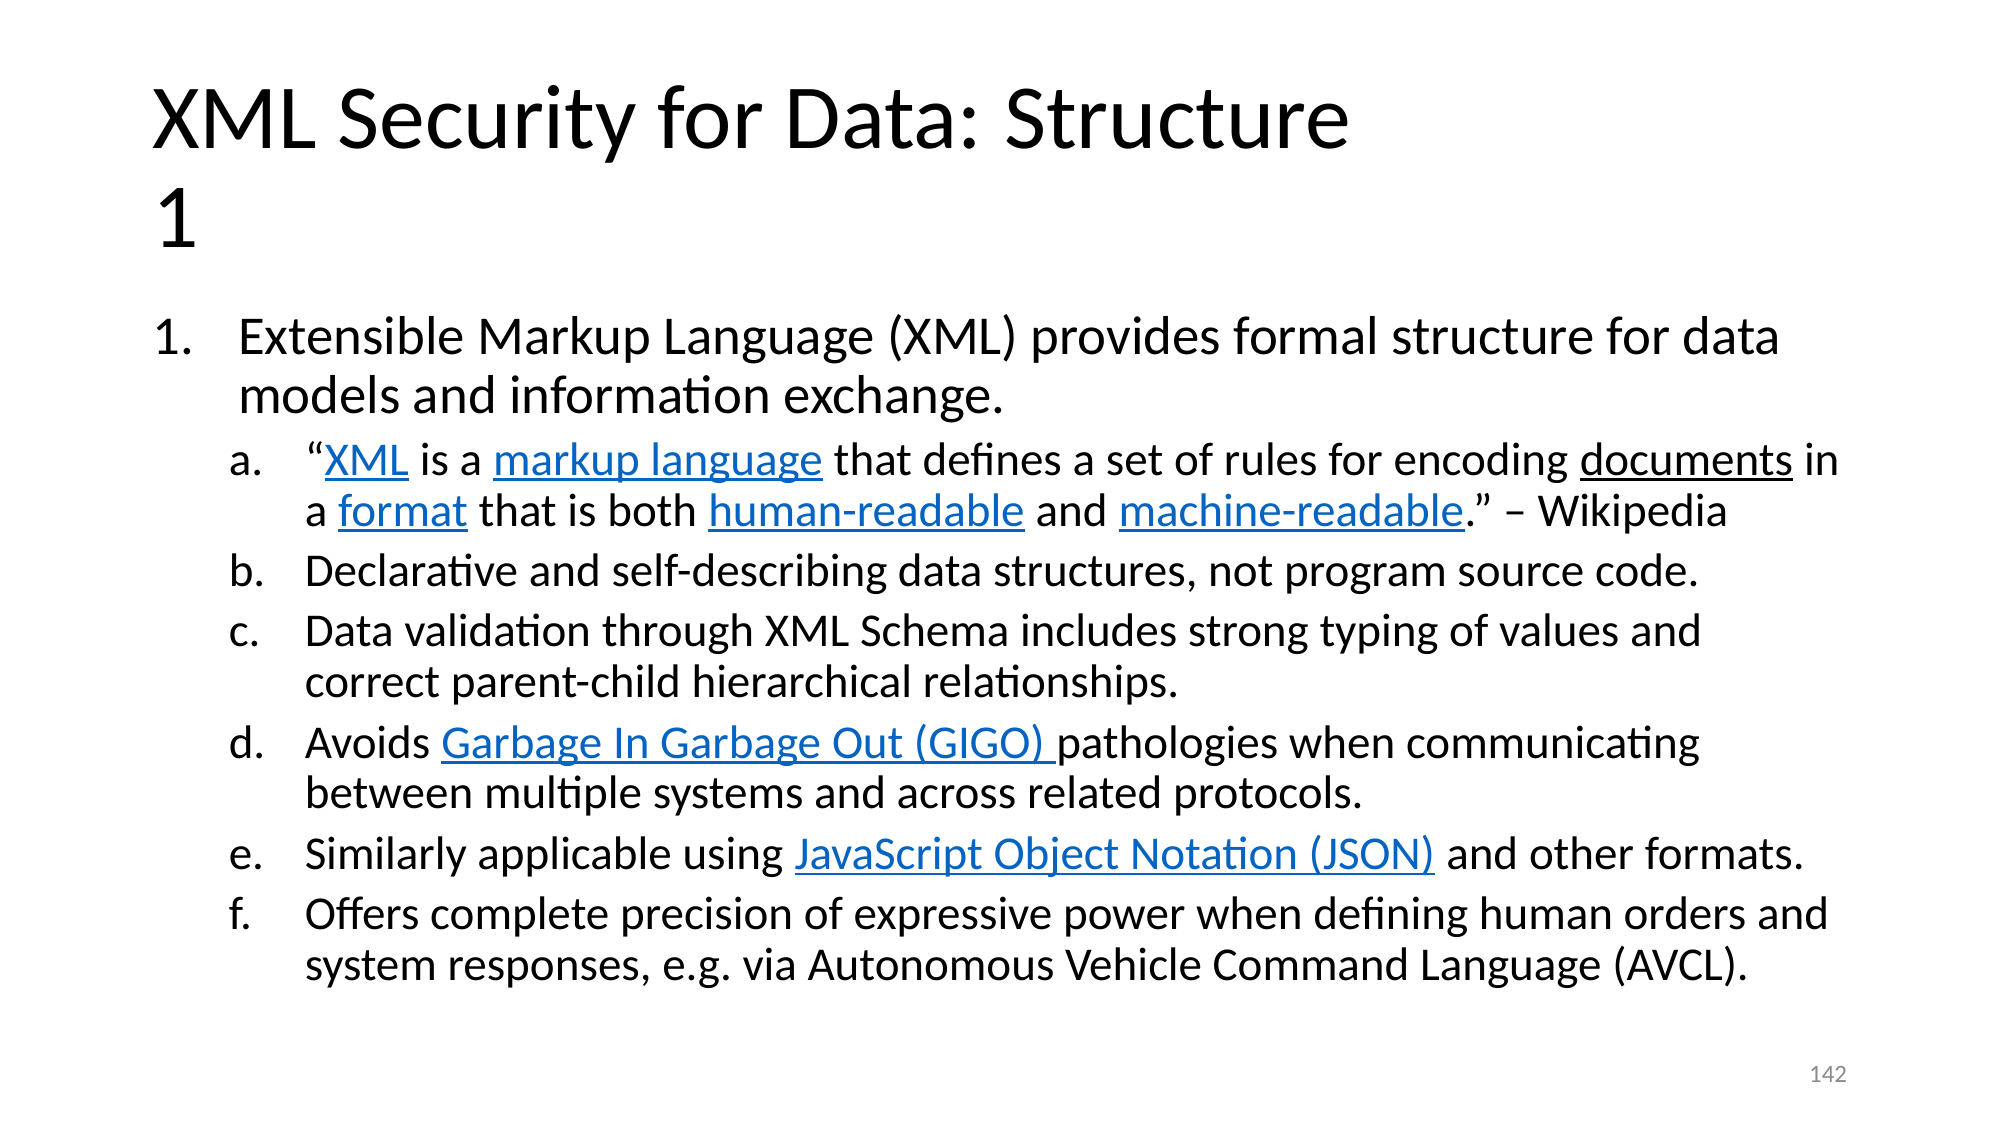

# XML Security for Data: Structure                      1
Extensible Markup Language (XML) provides formal structure for data models and information exchange.
“XML is a markup language that defines a set of rules for encoding documents in a format that is both human-readable and machine-readable.” – Wikipedia
Declarative and self-describing data structures, not program source code.
Data validation through XML Schema includes strong typing of values and correct parent-child hierarchical relationships.
Avoids Garbage In Garbage Out (GIGO) pathologies when communicating between multiple systems and across related protocols.
Similarly applicable using JavaScript Object Notation (JSON) and other formats.
Offers complete precision of expressive power when defining human orders and system responses, e.g. via Autonomous Vehicle Command Language (AVCL).
142